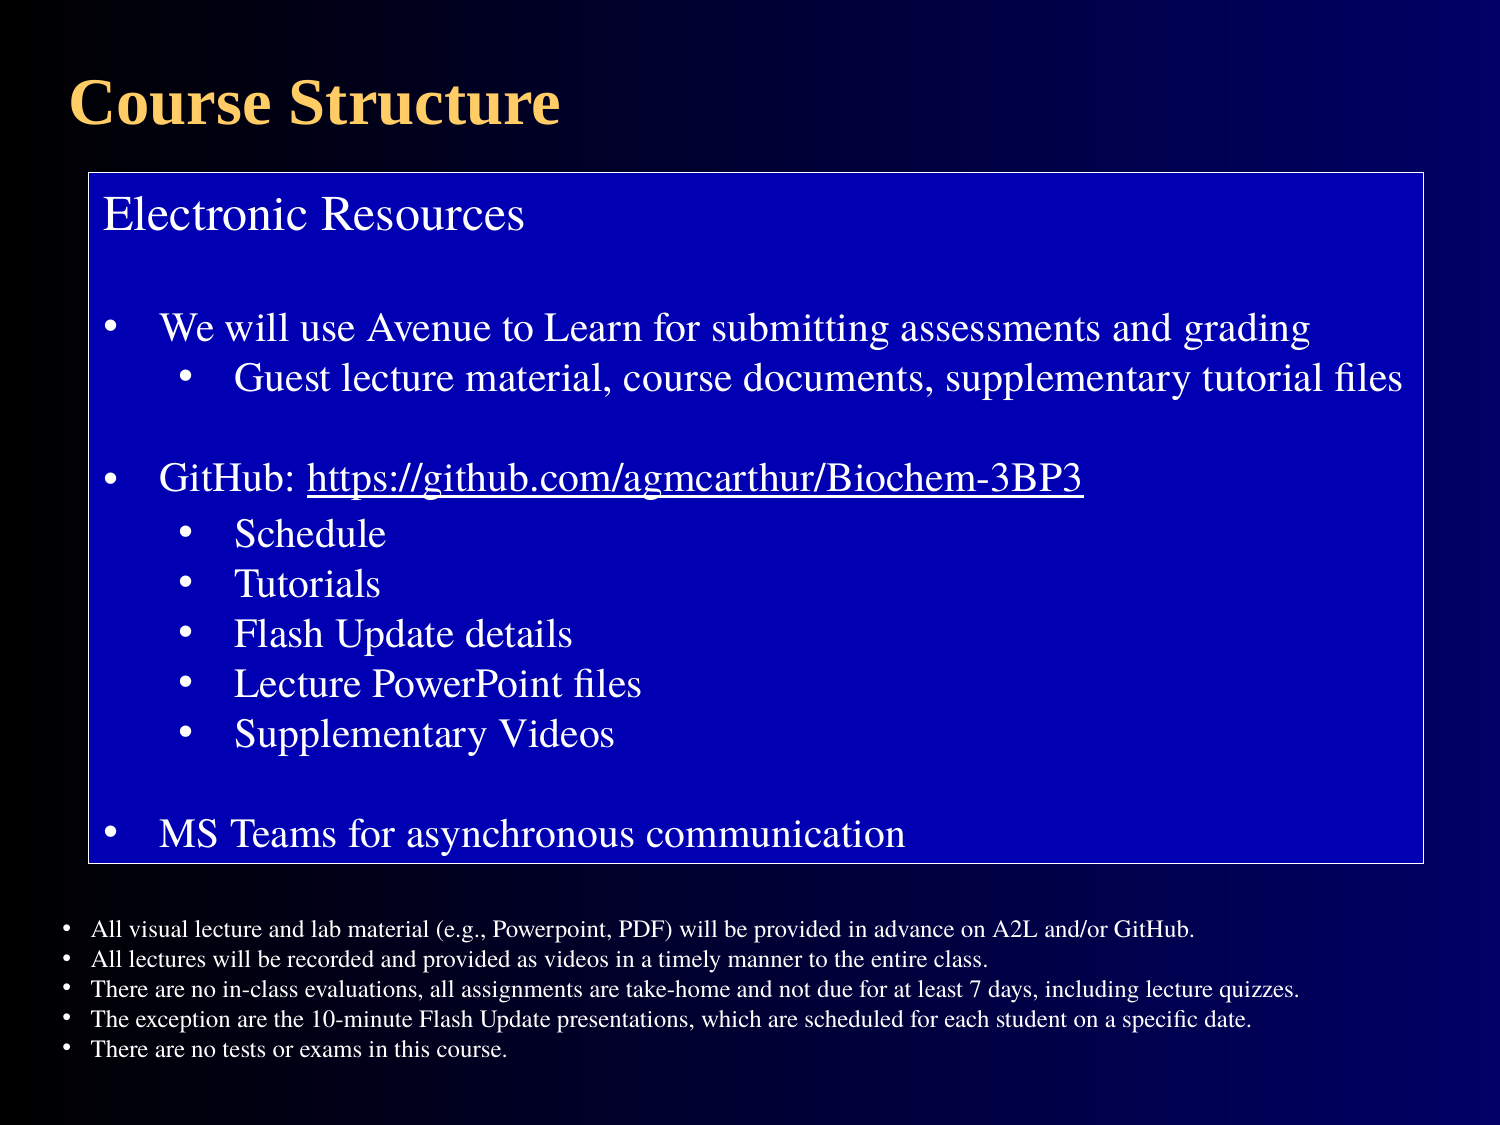

# Course Structure
Electronic Resources

We will use Avenue to Learn for submitting assessments and grading
Guest lecture material, course documents, supplementary tutorial files

GitHub: https://github.com/agmcarthur/Biochem-3BP3
Schedule
Tutorials
Flash Update details
Lecture PowerPoint files
Supplementary Videos

MS Teams for asynchronous communication
All visual lecture and lab material (e.g., Powerpoint, PDF) will be provided in advance on A2L and/or GitHub.
All lectures will be recorded and provided as videos in a timely manner to the entire class.
There are no in-class evaluations, all assignments are take-home and not due for at least 7 days, including lecture quizzes.
The exception are the 10-minute Flash Update presentations, which are scheduled for each student on a specific date.
There are no tests or exams in this course.